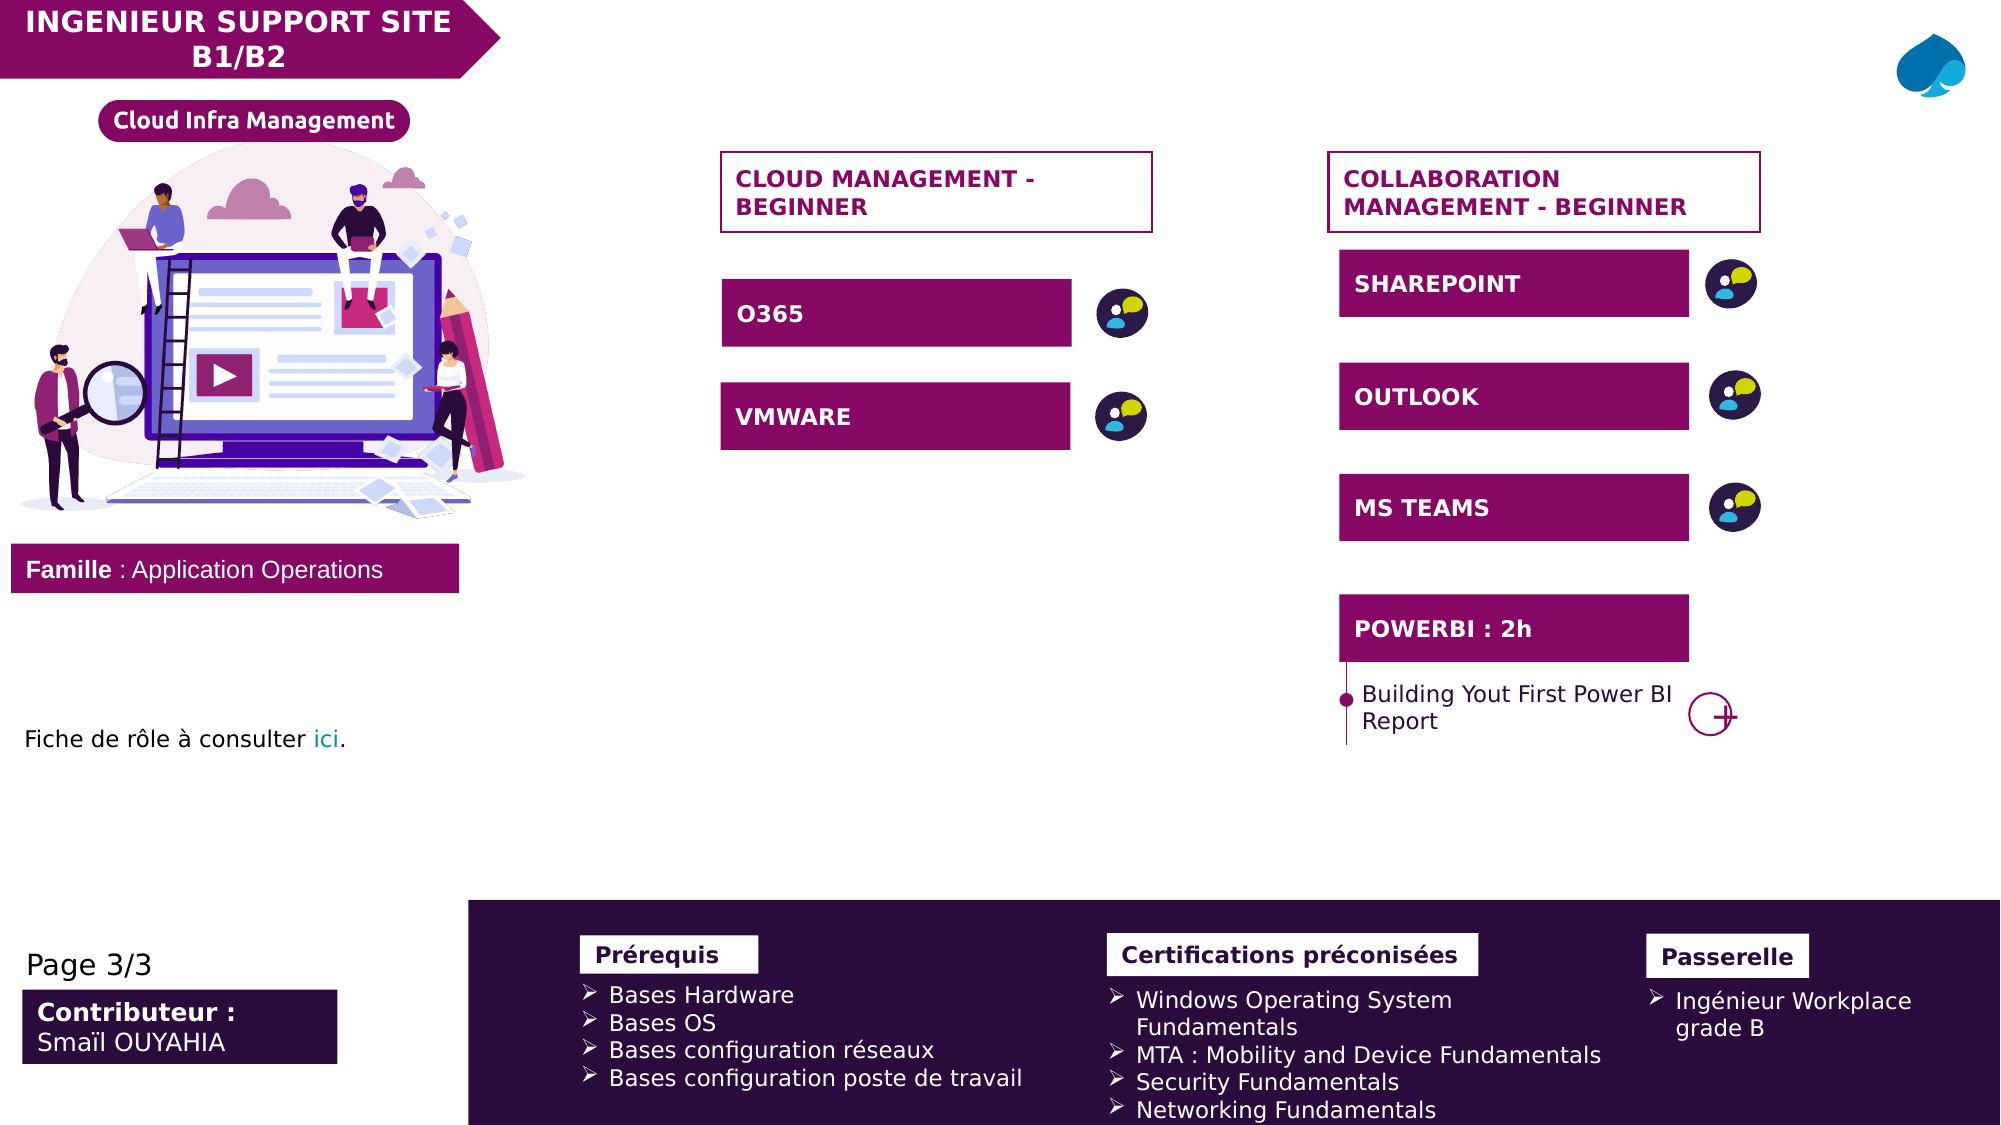

INGENIEUR SUPPORT SITE B1/B2
CLOUD MANAGEMENT - BEGINNER
COLLABORATION MANAGEMENT - BEGINNER
SHAREPOINT

O365

OUTLOOK

VMWARE

MS TEAMS

POWERBI : 2h
Building Yout First Power BI Report

+
Fiche de rôle à consulter ici.

Certifications préconisées
Passerelle
Prérequis
Page 3/3
Bases Hardware
Bases OS
Bases configuration réseaux
Bases configuration poste de travail
Windows Operating System Fundamentals
MTA : Mobility and Device Fundamentals
Security Fundamentals
Networking Fundamentals
Ingénieur Workplace grade B
Contributeur :
Smaïl OUYAHIA